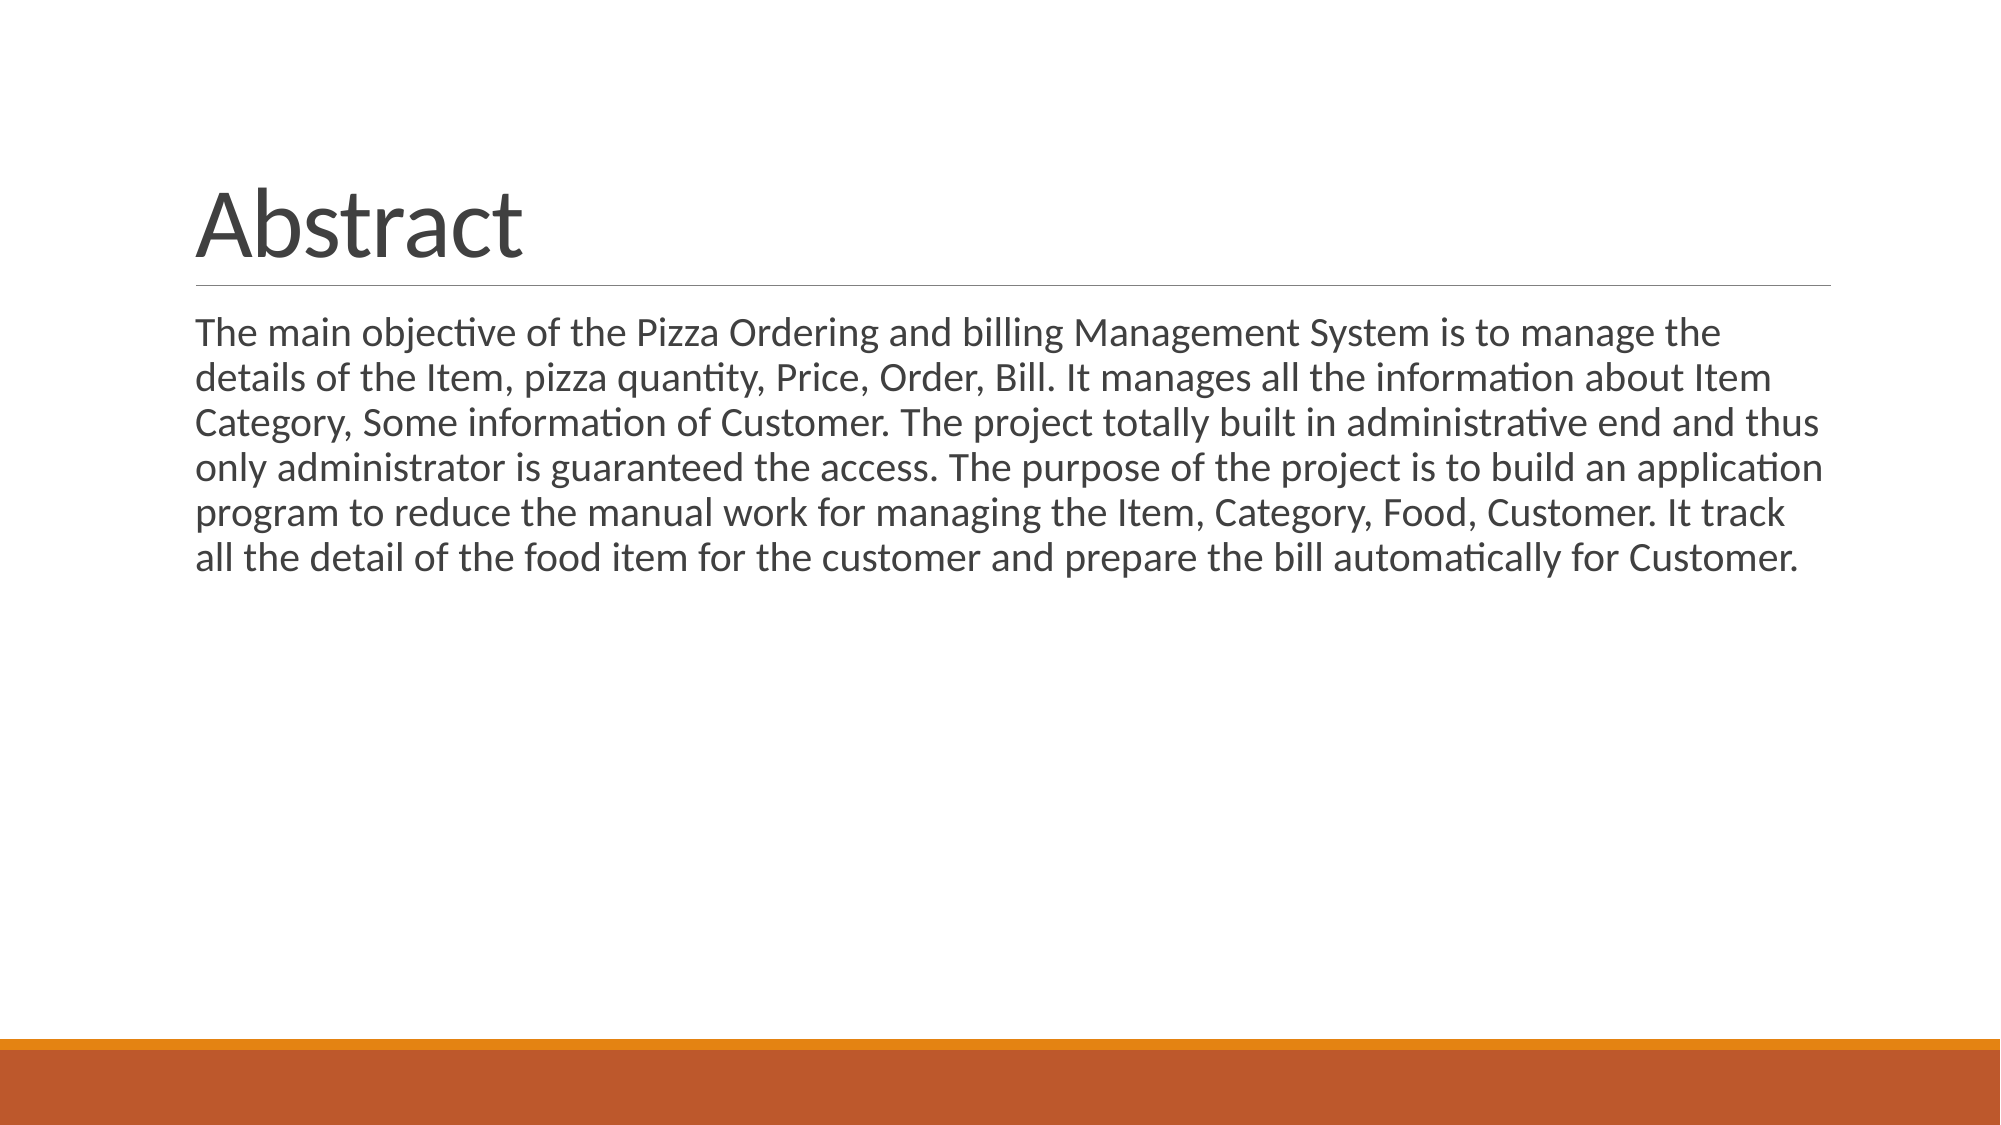

# Abstract
The main objective of the Pizza Ordering and billing Management System is to manage the details of the Item, pizza quantity, Price, Order, Bill. It manages all the information about Item Category, Some information of Customer. The project totally built in administrative end and thus only administrator is guaranteed the access. The purpose of the project is to build an application program to reduce the manual work for managing the Item, Category, Food, Customer. It track all the detail of the food item for the customer and prepare the bill automatically for Customer.